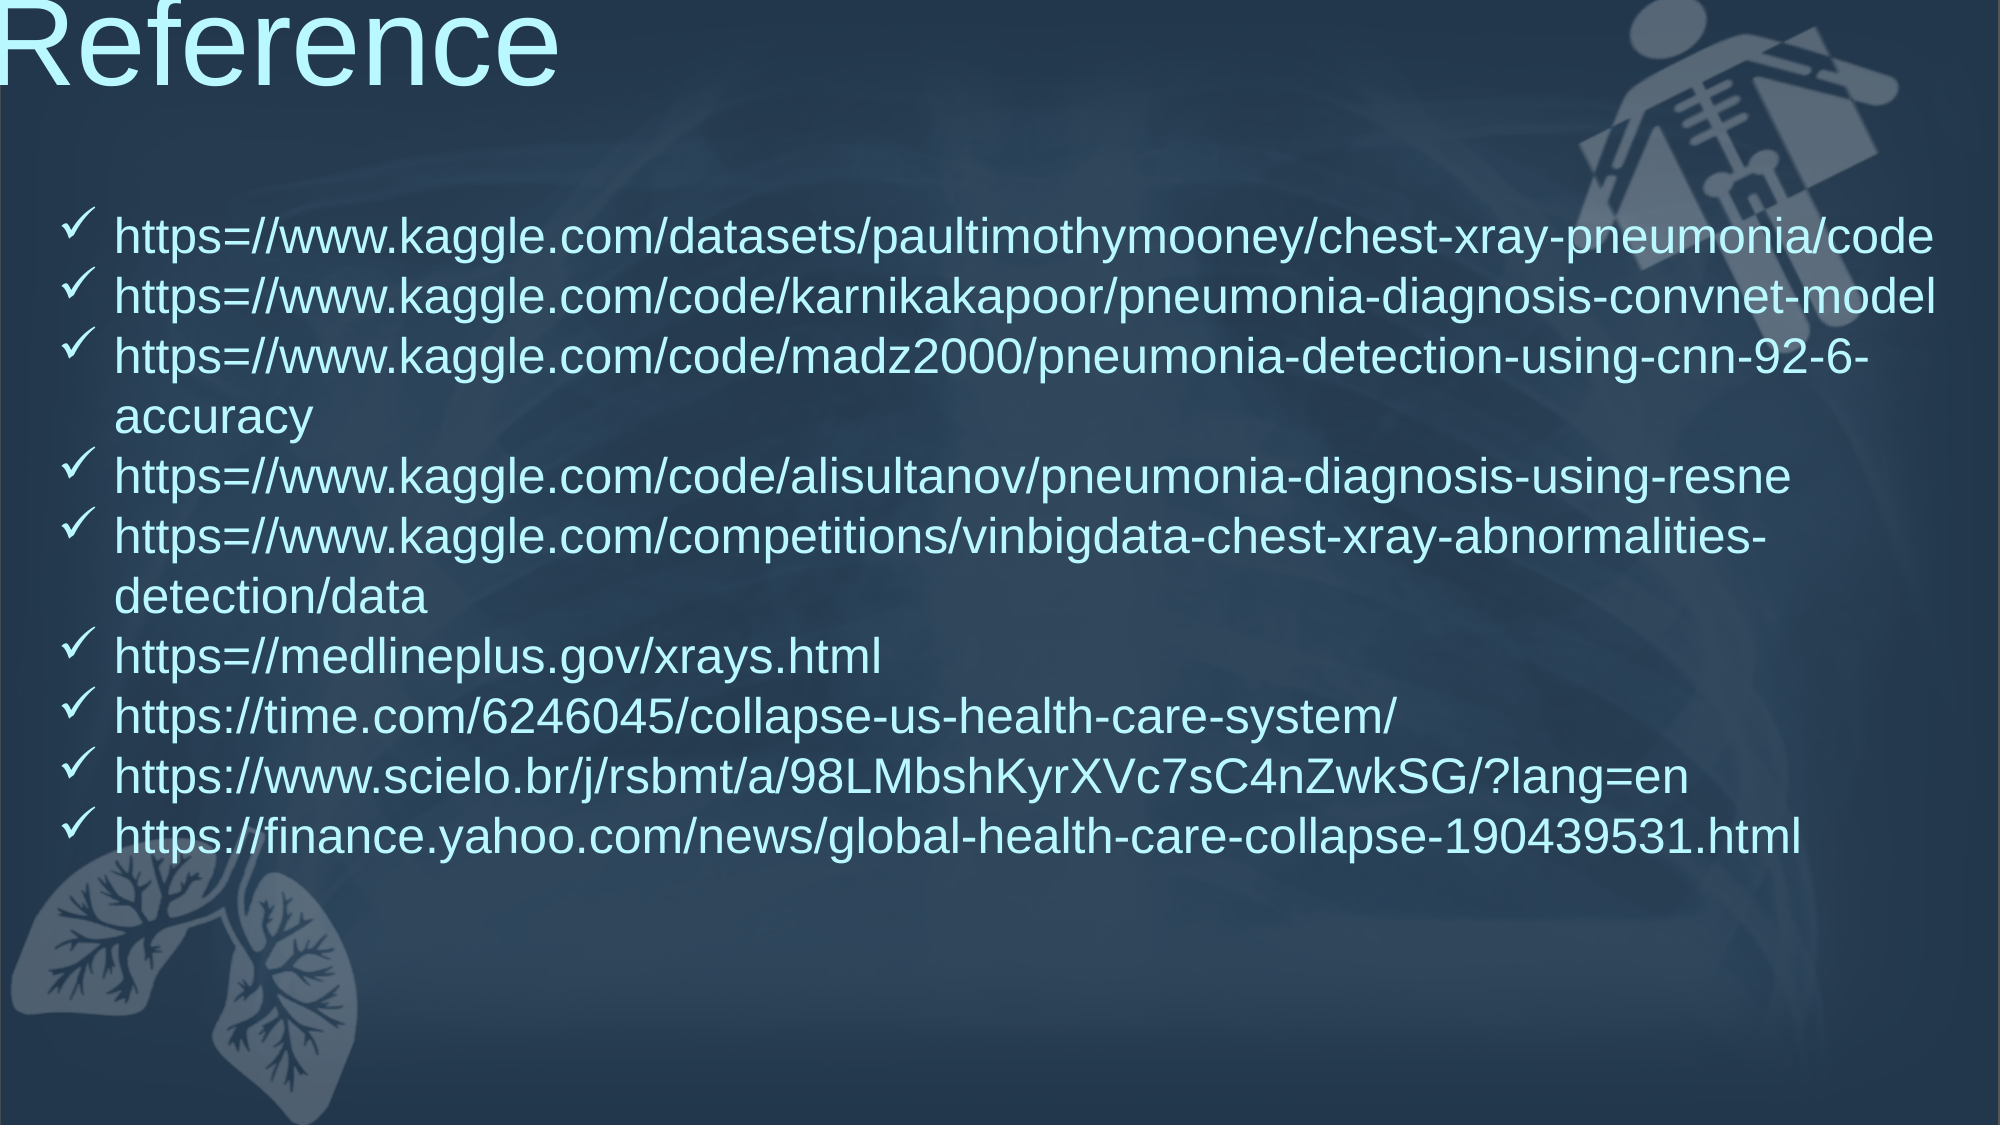

# Reference
https=//www.kaggle.com/datasets/paultimothymooney/chest-xray-pneumonia/code
https=//www.kaggle.com/code/karnikakapoor/pneumonia-diagnosis-convnet-model
https=//www.kaggle.com/code/madz2000/pneumonia-detection-using-cnn-92-6-accuracy
https=//www.kaggle.com/code/alisultanov/pneumonia-diagnosis-using-resne
https=//www.kaggle.com/competitions/vinbigdata-chest-xray-abnormalities-detection/data
https=//medlineplus.gov/xrays.html
https://time.com/6246045/collapse-us-health-care-system/
https://www.scielo.br/j/rsbmt/a/98LMbshKyrXVc7sC4nZwkSG/?lang=en
https://finance.yahoo.com/news/global-health-care-collapse-190439531.html